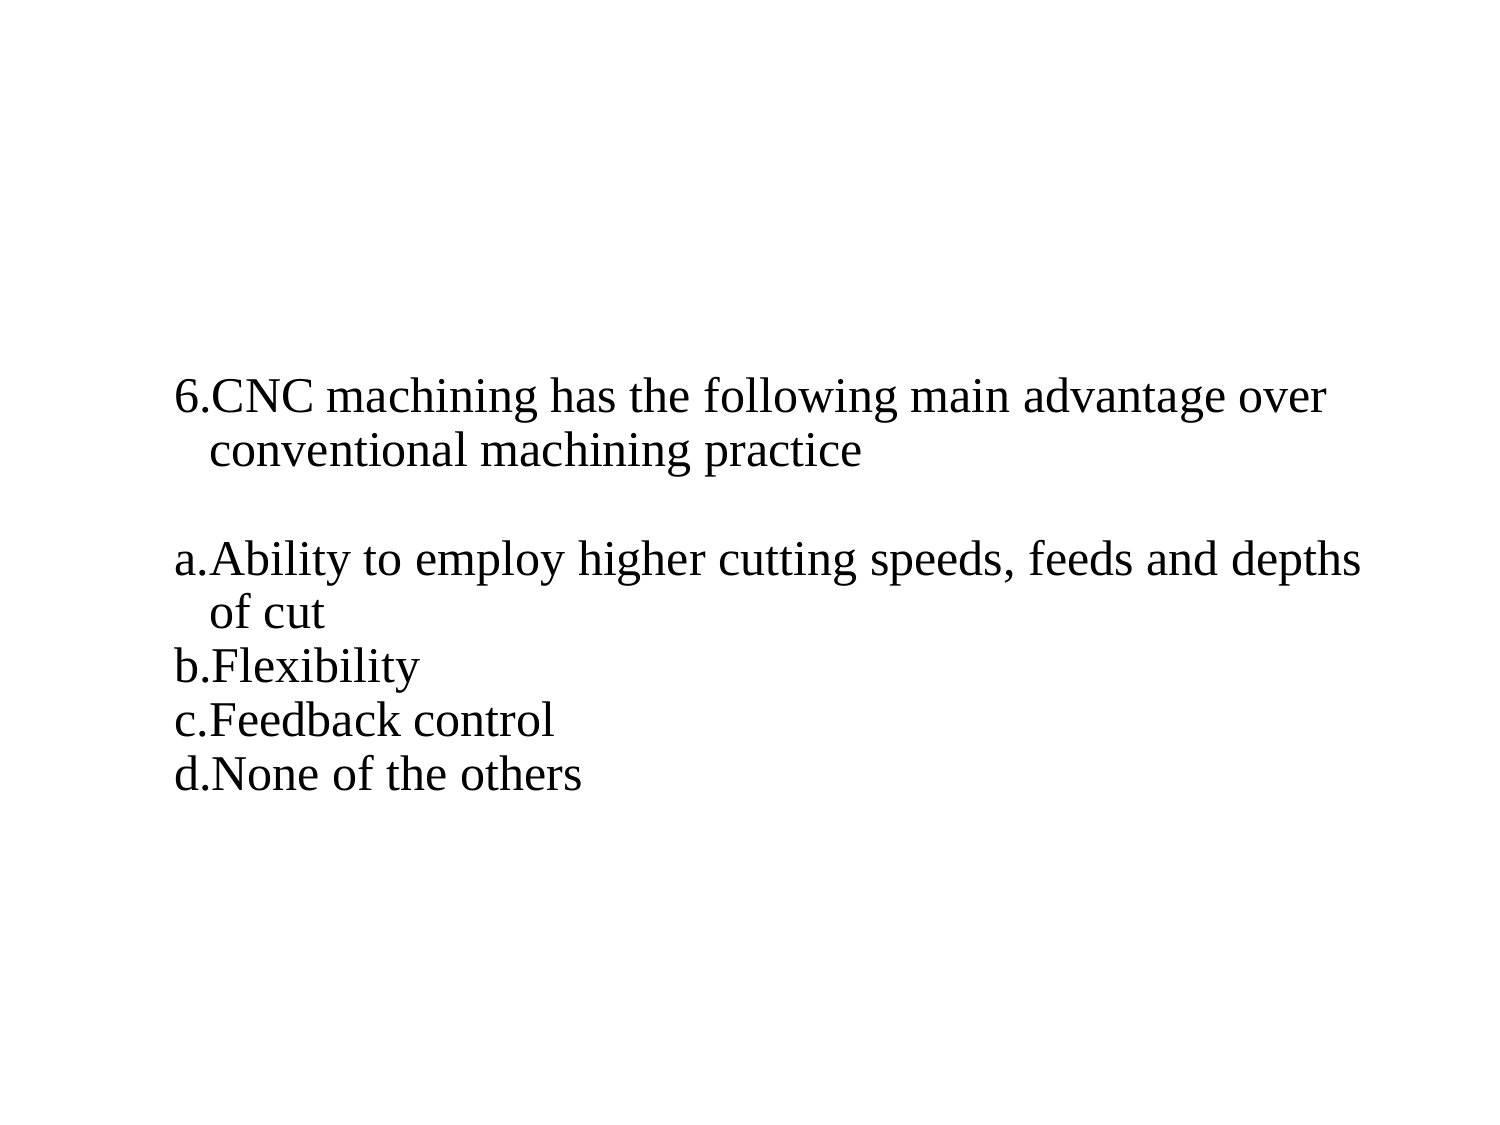

#

CNC machining has the following main advantage over conventional machining practice

Ability to employ higher cutting speeds, feeds and depths of cut
Flexibility
Feedback control
None of the others